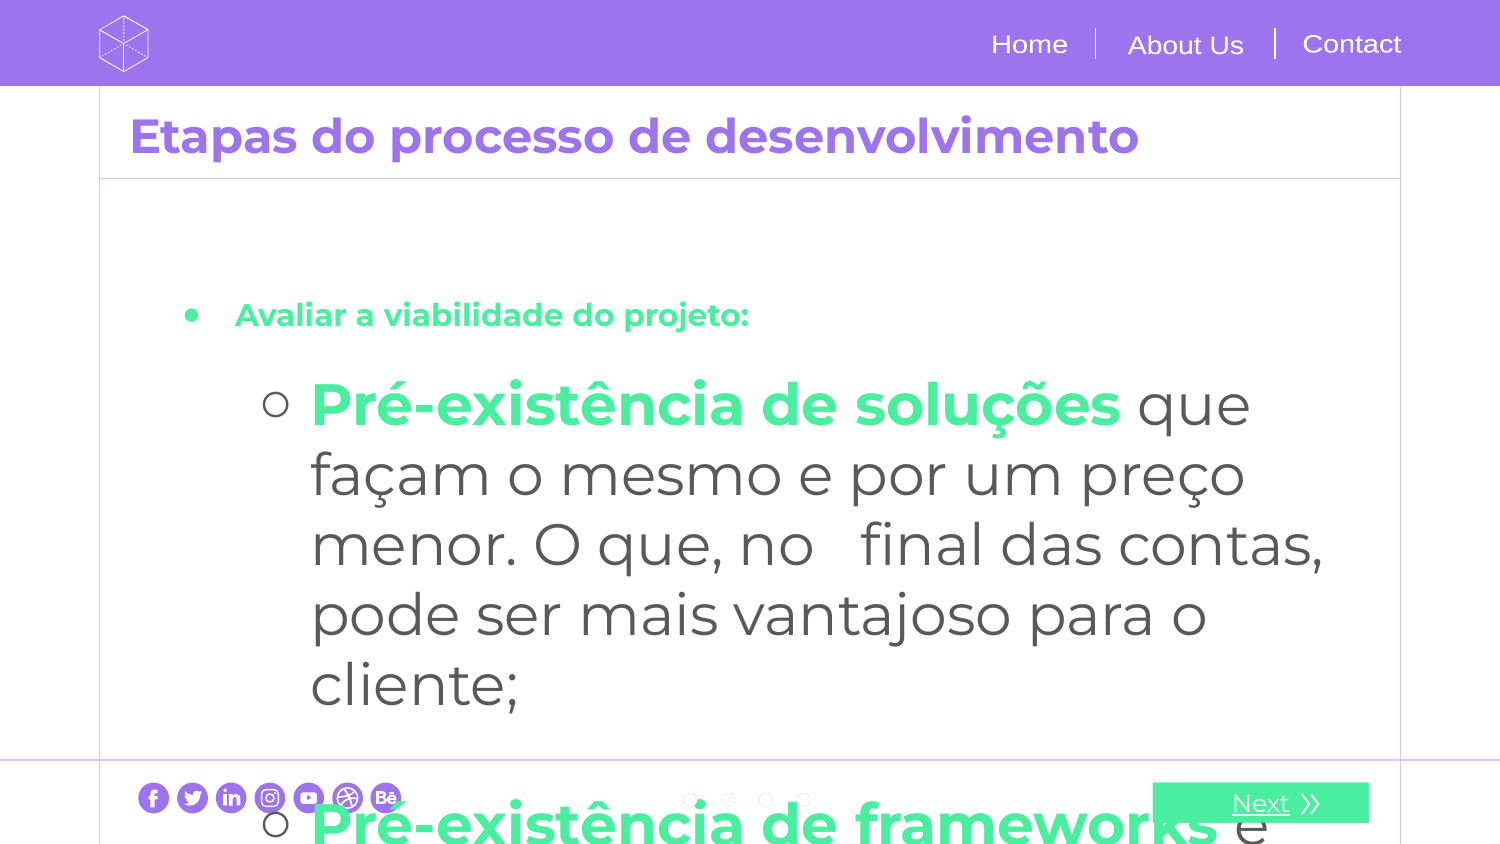

Contact
Home
About Us
# Etapas do processo de desenvolvimento
Avaliar a viabilidade do projeto:

Pré-existência de soluções que façam o mesmo e por um preço menor. O que, no   final das contas, pode ser mais vantajoso para o cliente;

Pré-existência de frameworks e códigos que possam ser reaproveitados de alguma forma;

Next
Next